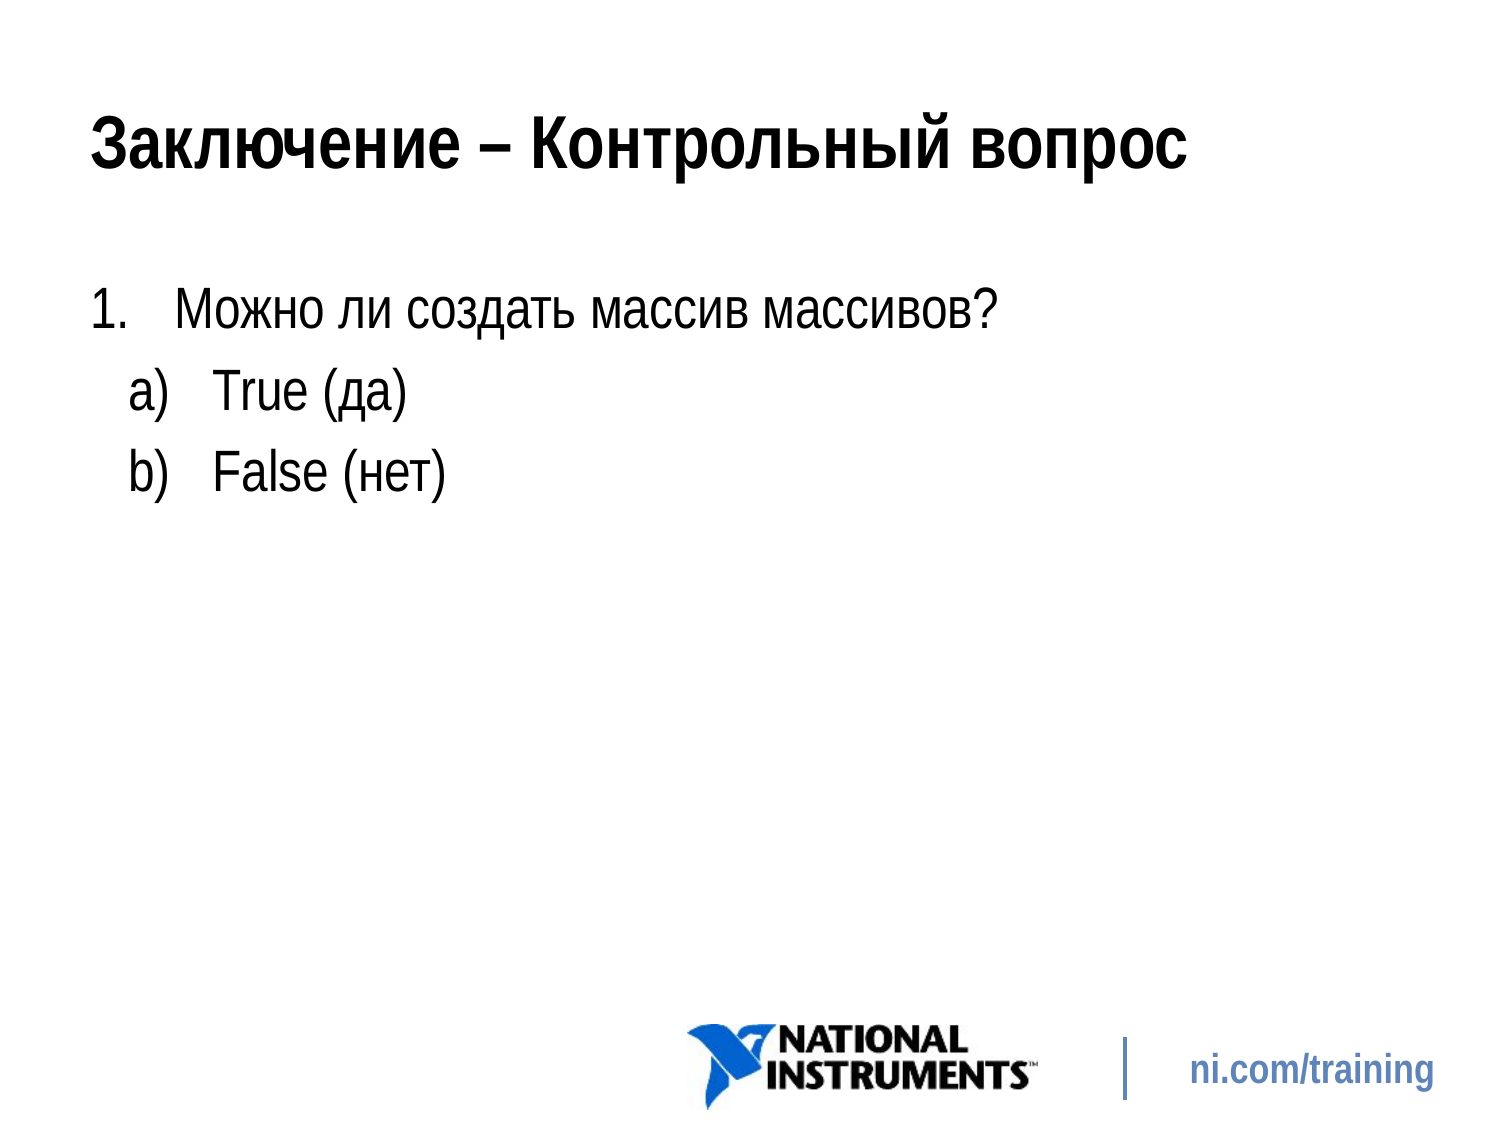

# Заключение – Контрольный вопрос
Можно ли создать массив массивов?
True (да)
False (нет)
206